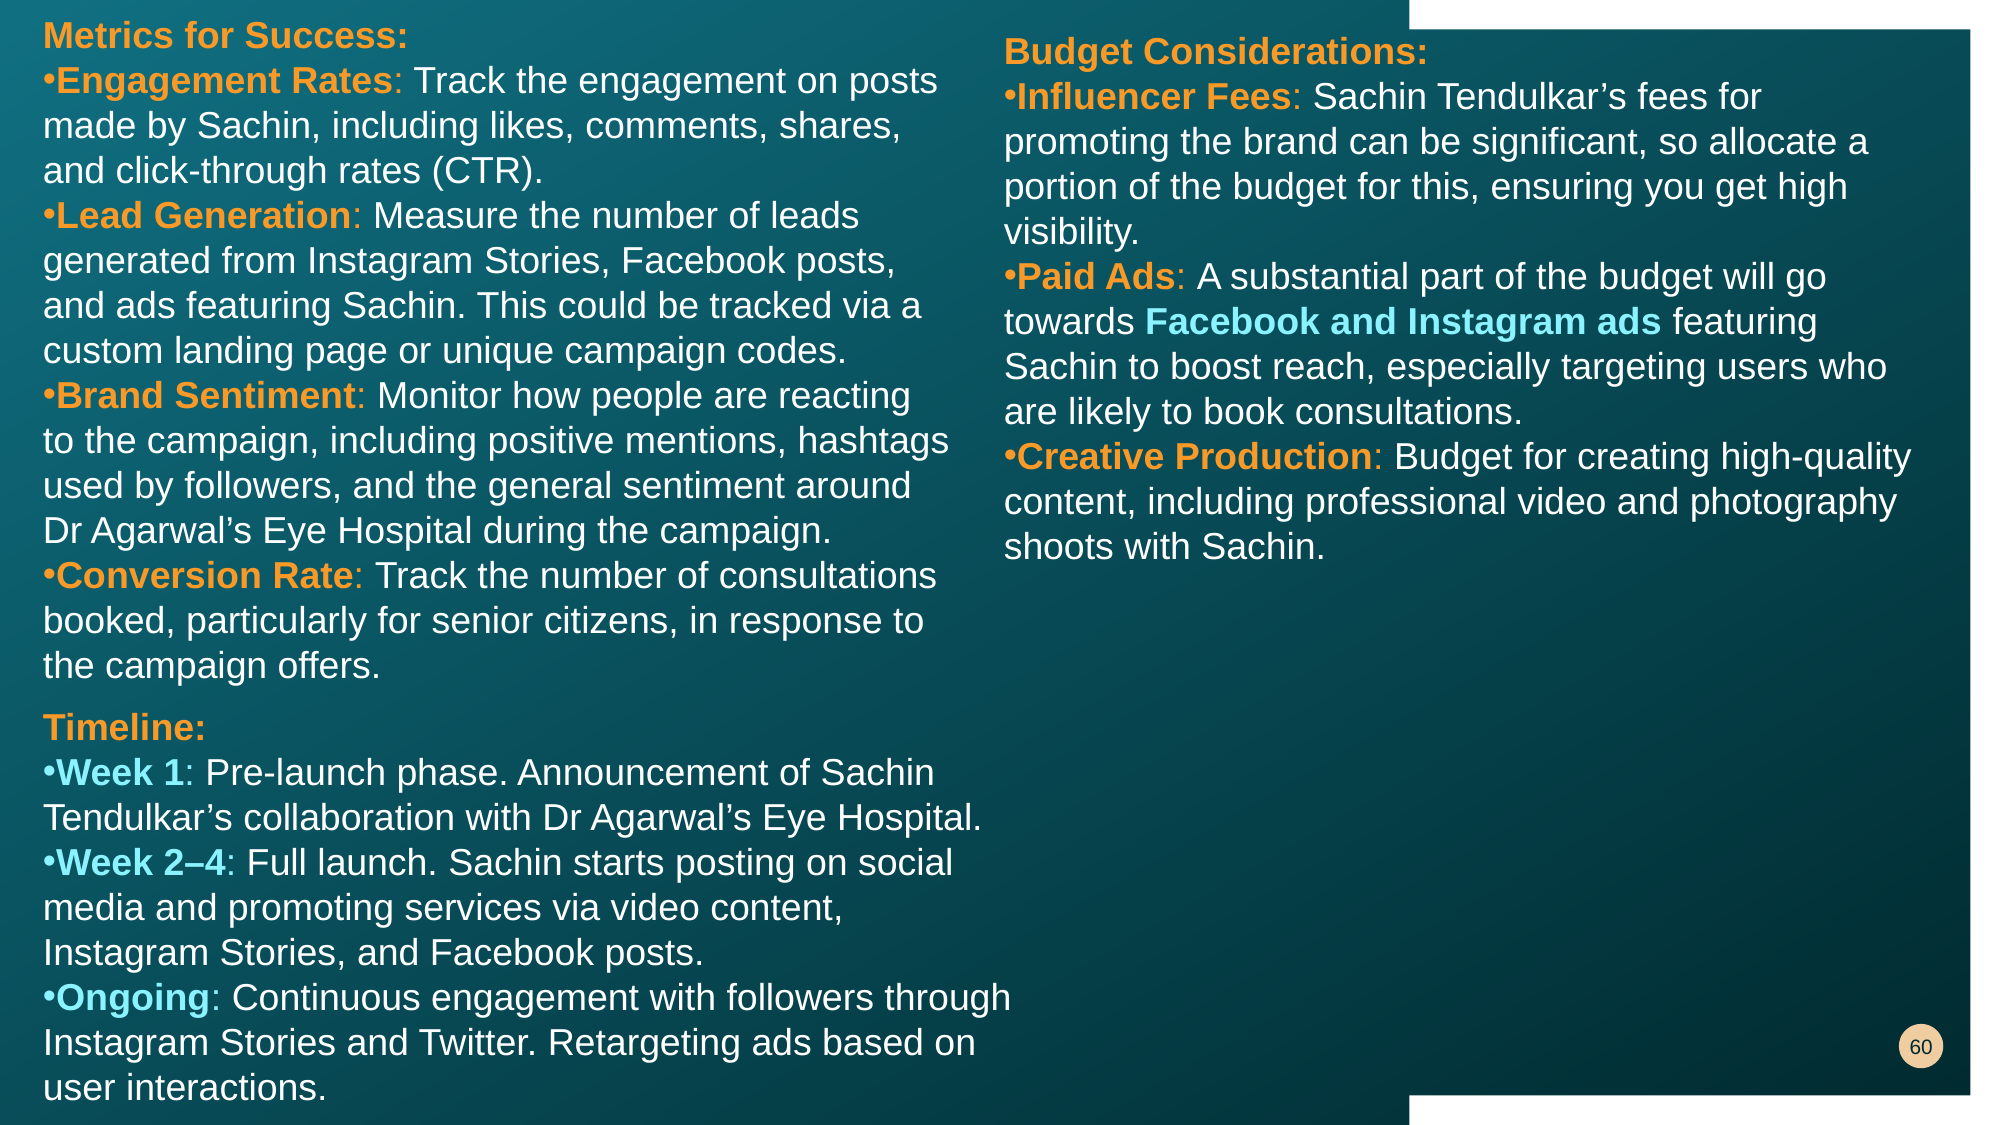

Metrics for Success:
Engagement Rates: Track the engagement on posts made by Sachin, including likes, comments, shares, and click-through rates (CTR).
Lead Generation: Measure the number of leads generated from Instagram Stories, Facebook posts, and ads featuring Sachin. This could be tracked via a custom landing page or unique campaign codes.
Brand Sentiment: Monitor how people are reacting to the campaign, including positive mentions, hashtags used by followers, and the general sentiment around Dr Agarwal’s Eye Hospital during the campaign.
Conversion Rate: Track the number of consultations booked, particularly for senior citizens, in response to the campaign offers.
Budget Considerations:
Influencer Fees: Sachin Tendulkar’s fees for promoting the brand can be significant, so allocate a portion of the budget for this, ensuring you get high visibility.
Paid Ads: A substantial part of the budget will go towards Facebook and Instagram ads featuring Sachin to boost reach, especially targeting users who are likely to book consultations.
Creative Production: Budget for creating high-quality content, including professional video and photography shoots with Sachin.
Timeline:
Week 1: Pre-launch phase. Announcement of Sachin Tendulkar’s collaboration with Dr Agarwal’s Eye Hospital.
Week 2–4: Full launch. Sachin starts posting on social media and promoting services via video content, Instagram Stories, and Facebook posts.
Ongoing: Continuous engagement with followers through Instagram Stories and Twitter. Retargeting ads based on user interactions.
60